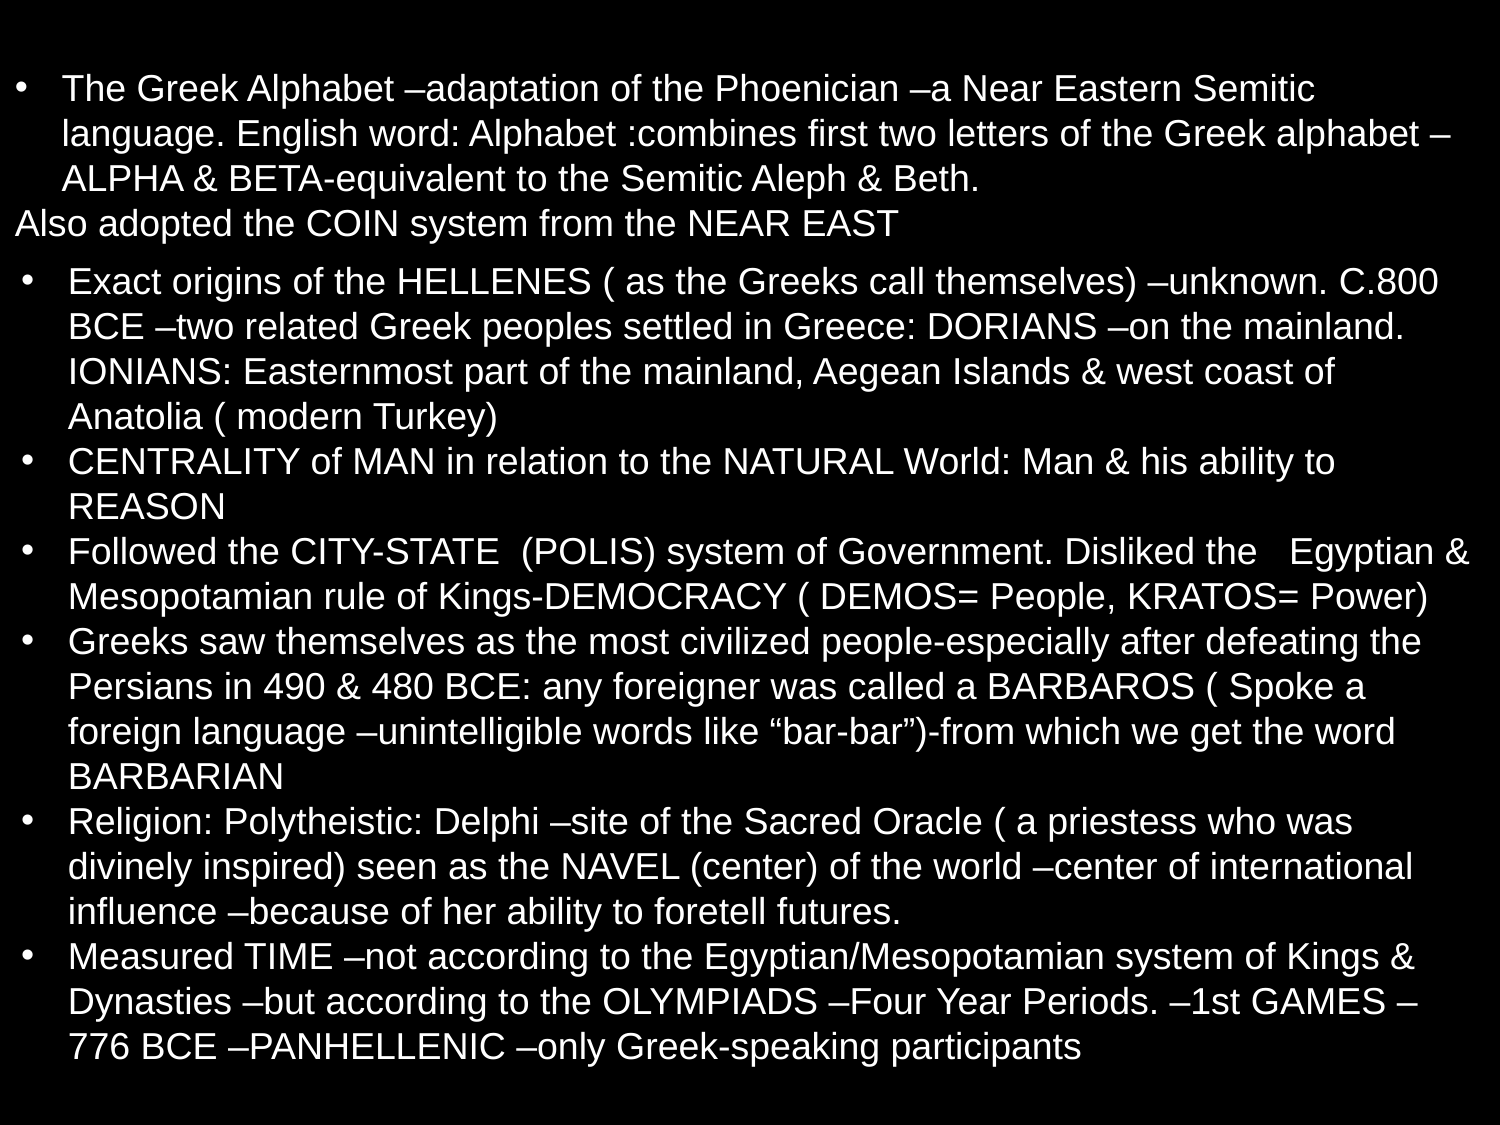

The Greek Alphabet –adaptation of the Phoenician –a Near Eastern Semitic language. English word: Alphabet :combines first two letters of the Greek alphabet –ALPHA & BETA-equivalent to the Semitic Aleph & Beth.
Also adopted the COIN system from the NEAR EAST
Exact origins of the HELLENES ( as the Greeks call themselves) –unknown. C.800 BCE –two related Greek peoples settled in Greece: DORIANS –on the mainland. IONIANS: Easternmost part of the mainland, Aegean Islands & west coast of Anatolia ( modern Turkey)
CENTRALITY of MAN in relation to the NATURAL World: Man & his ability to REASON
Followed the CITY-STATE  (POLIS) system of Government. Disliked the   Egyptian & Mesopotamian rule of Kings-DEMOCRACY ( DEMOS= People, KRATOS= Power)
Greeks saw themselves as the most civilized people-especially after defeating the Persians in 490 & 480 BCE: any foreigner was called a BARBAROS ( Spoke a foreign language –unintelligible words like “bar-bar”)-from which we get the word BARBARIAN
Religion: Polytheistic: Delphi –site of the Sacred Oracle ( a priestess who was divinely inspired) seen as the NAVEL (center) of the world –center of international influence –because of her ability to foretell futures.
Measured TIME –not according to the Egyptian/Mesopotamian system of Kings & Dynasties –but according to the OLYMPIADS –Four Year Periods. –1st GAMES –776 BCE –PANHELLENIC –only Greek-speaking participants